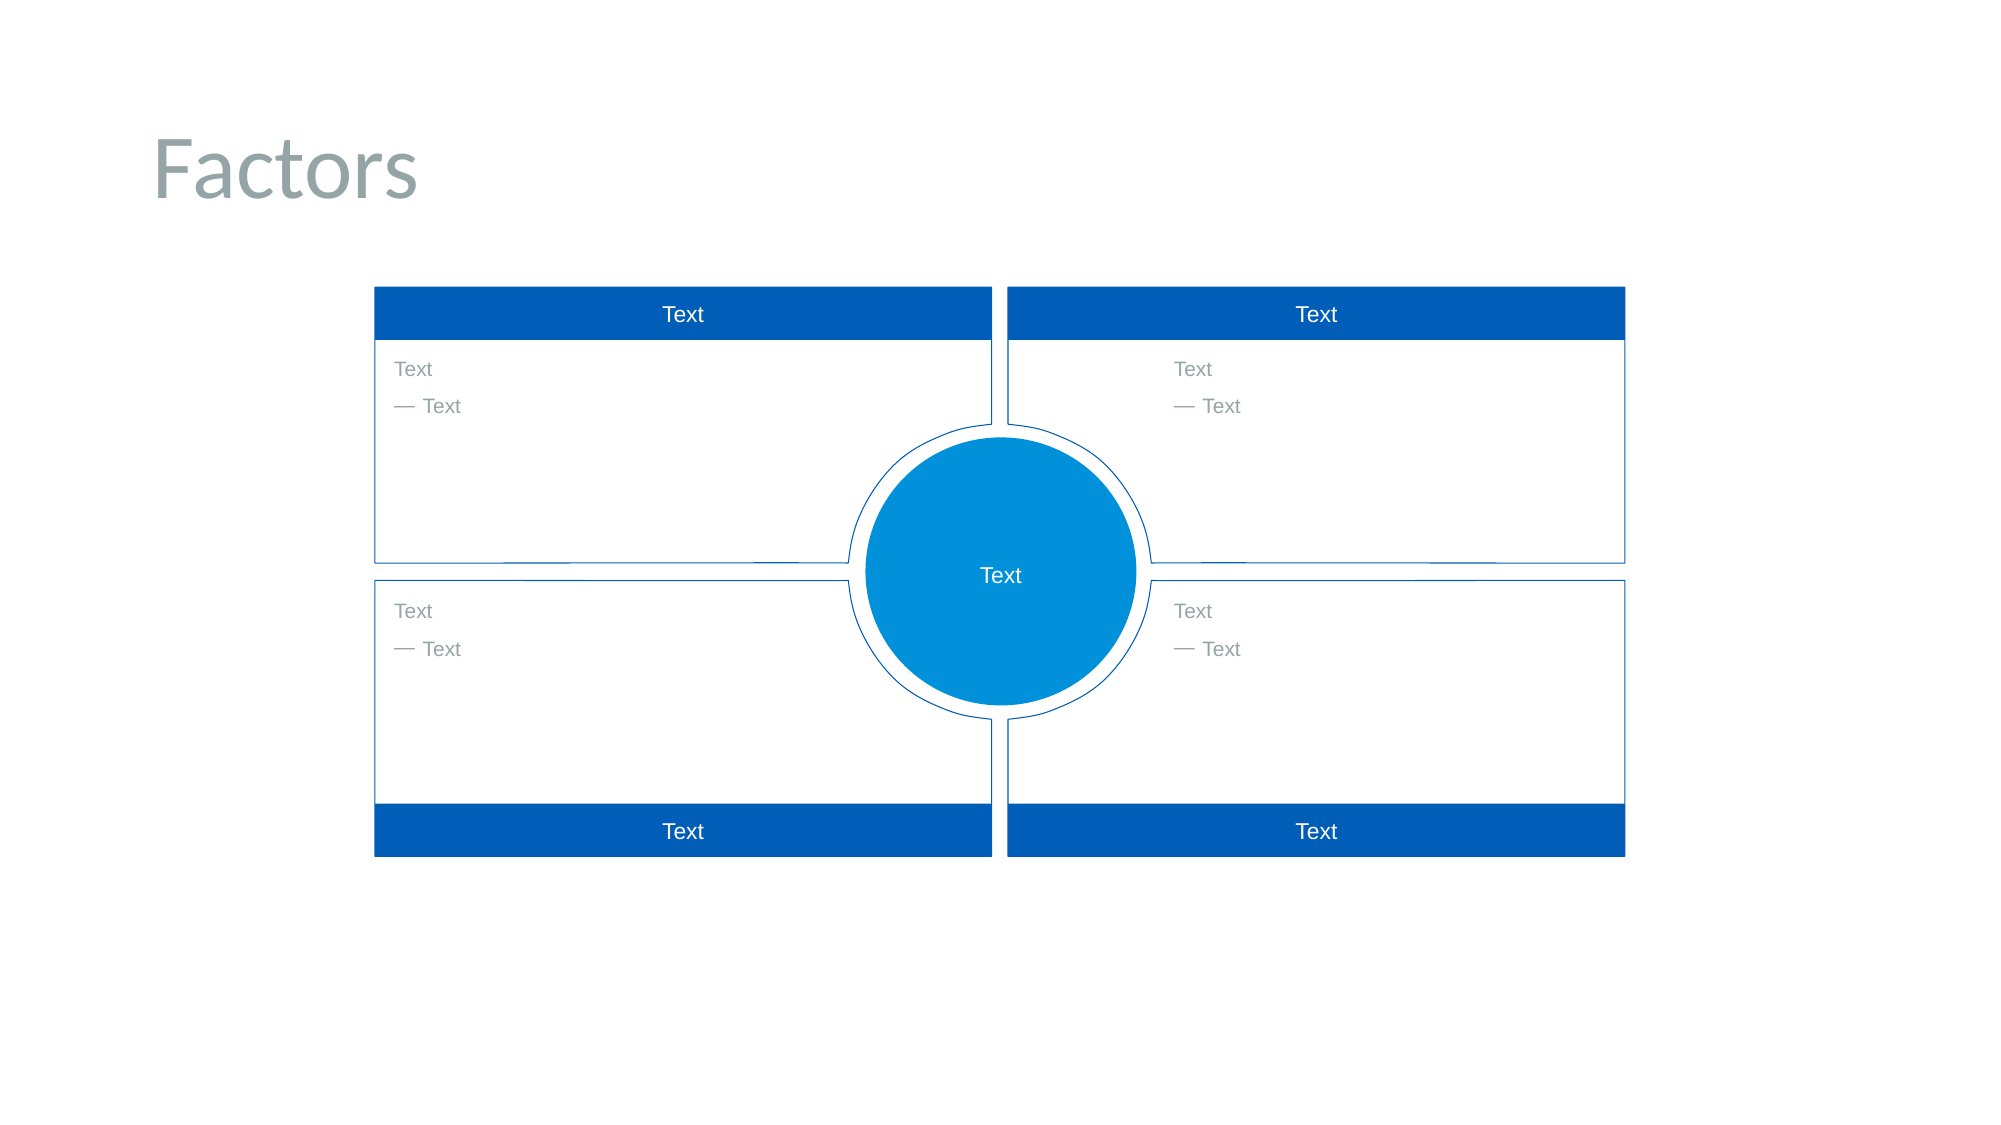

# Factors

Text

Text
Text
Text
Text
Text
Text

Text
Text
Text
Text
Text
Text